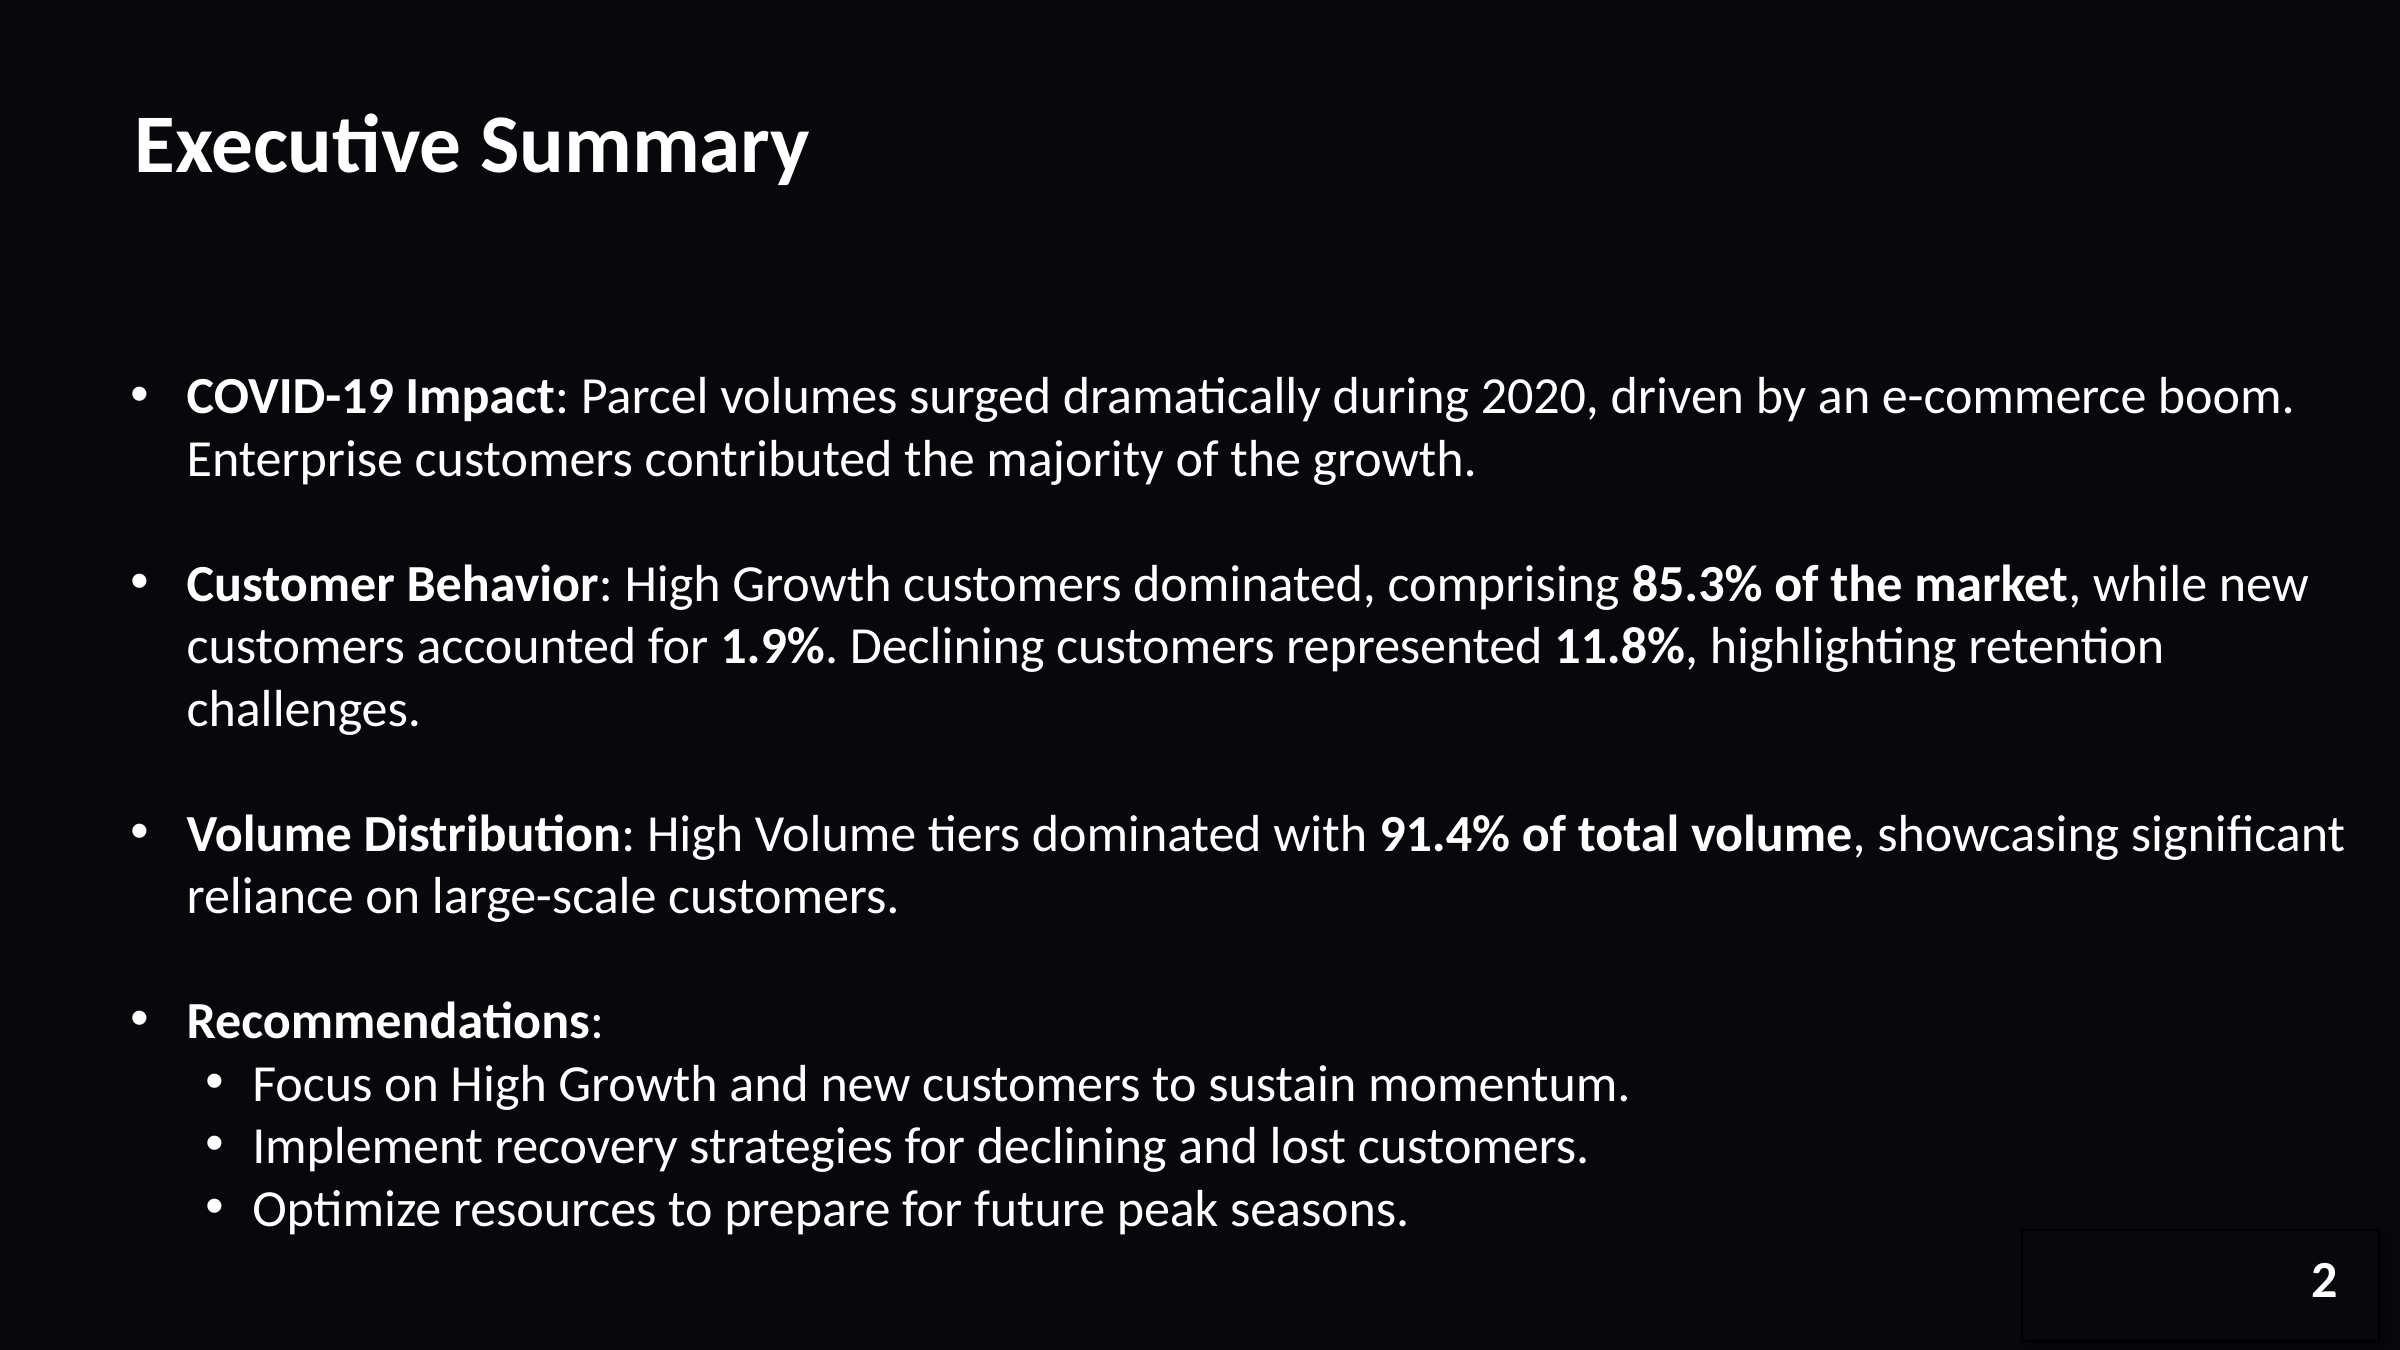

Executive Summary

COVID-19 Impact: Parcel volumes surged dramatically during 2020, driven by an e-commerce boom. Enterprise customers contributed the majority of the growth.

Customer Behavior: High Growth customers dominated, comprising 85.3% of the market, while new customers accounted for 1.9%. Declining customers represented 11.8%, highlighting retention challenges.

Volume Distribution: High Volume tiers dominated with 91.4% of total volume, showcasing significant reliance on large-scale customers.

Recommendations:
Focus on High Growth and new customers to sustain momentum.
Implement recovery strategies for declining and lost customers.
Optimize resources to prepare for future peak seasons.

2